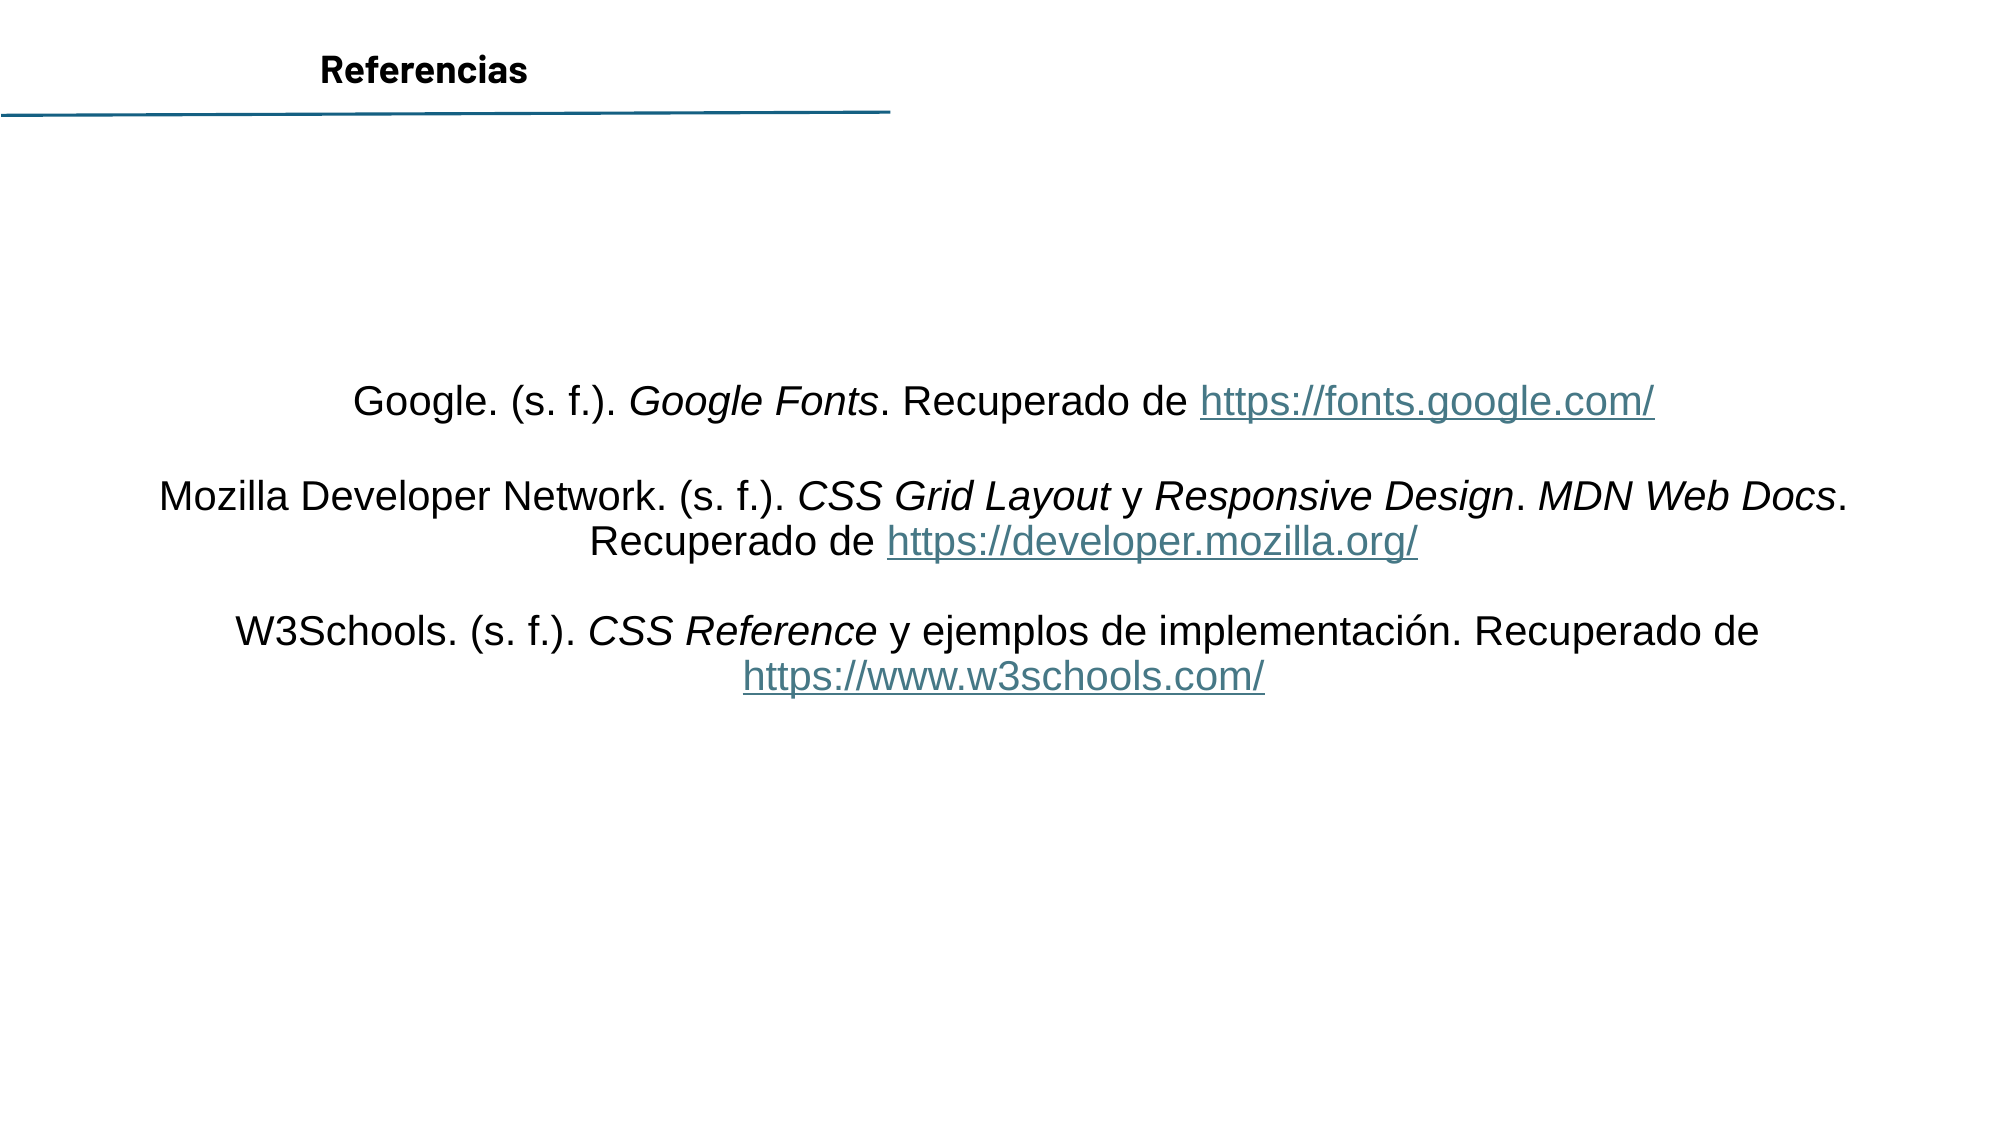

# Referencias

Google. (s. f.). Google Fonts. Recuperado de https://fonts.google.com/
Mozilla Developer Network. (s. f.). CSS Grid Layout y Responsive Design. MDN Web Docs. Recuperado de https://developer.mozilla.org/
W3Schools. (s. f.). CSS Reference y ejemplos de implementación. Recuperado de https://www.w3schools.com/